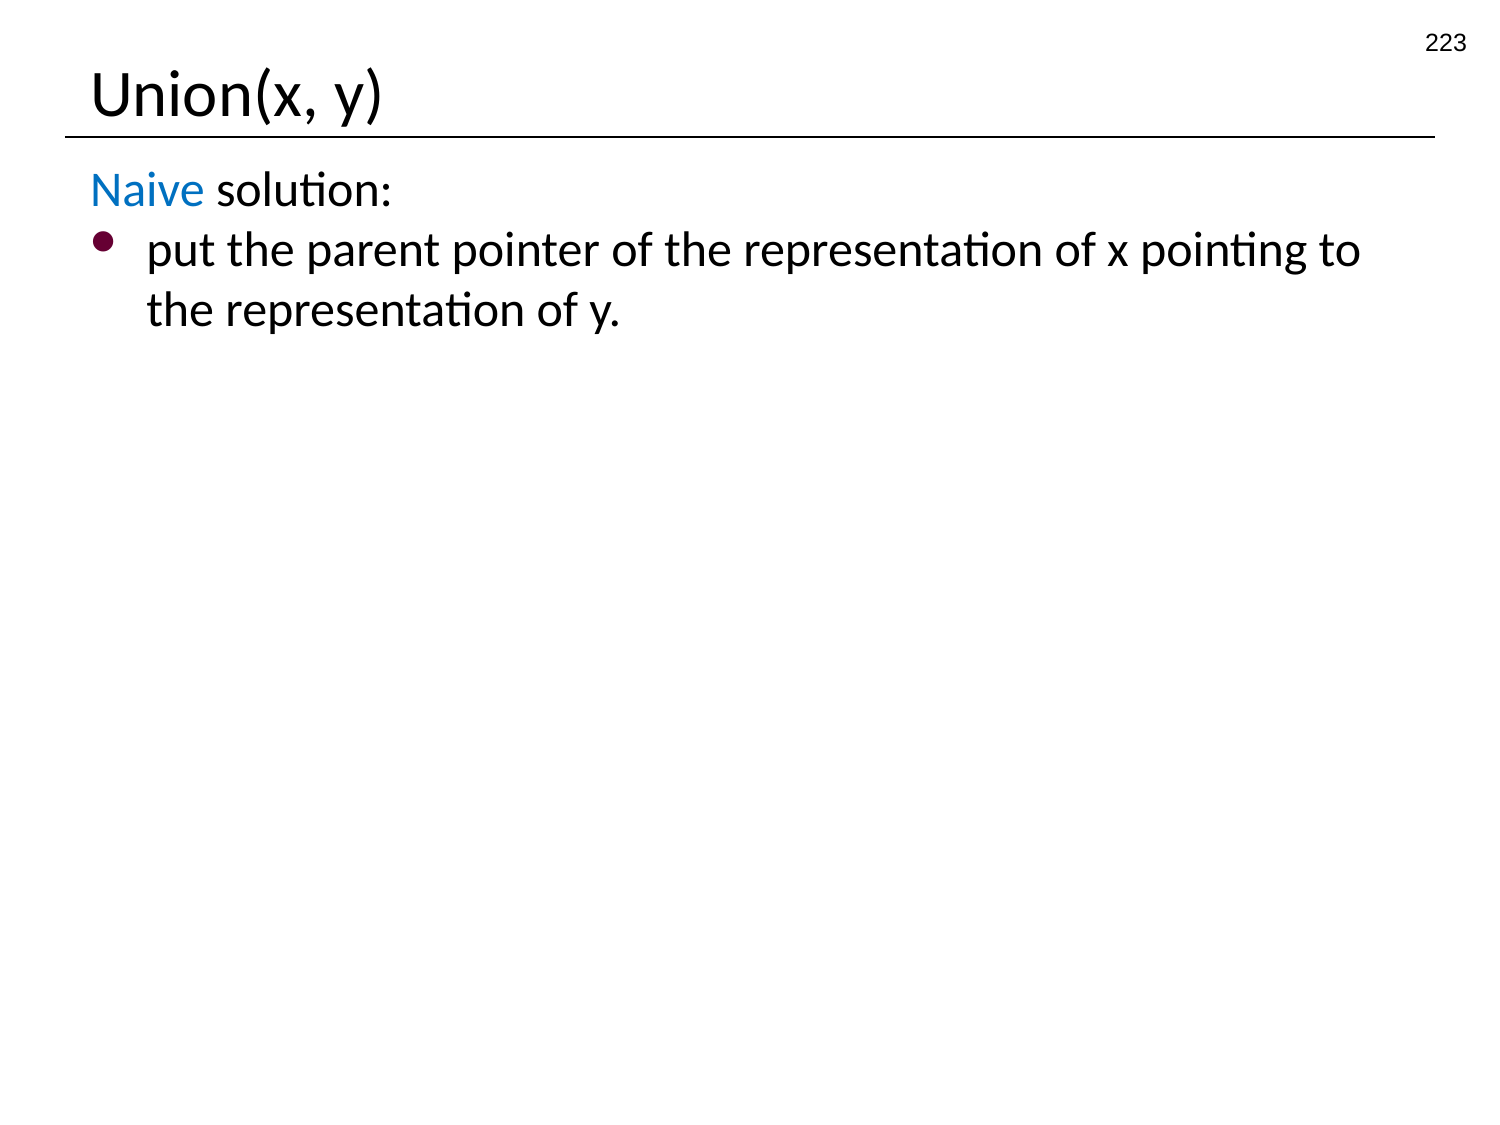

223
# Union(x, y)
Naive solution:
put the parent pointer of the representation of x pointing to the representation of y.